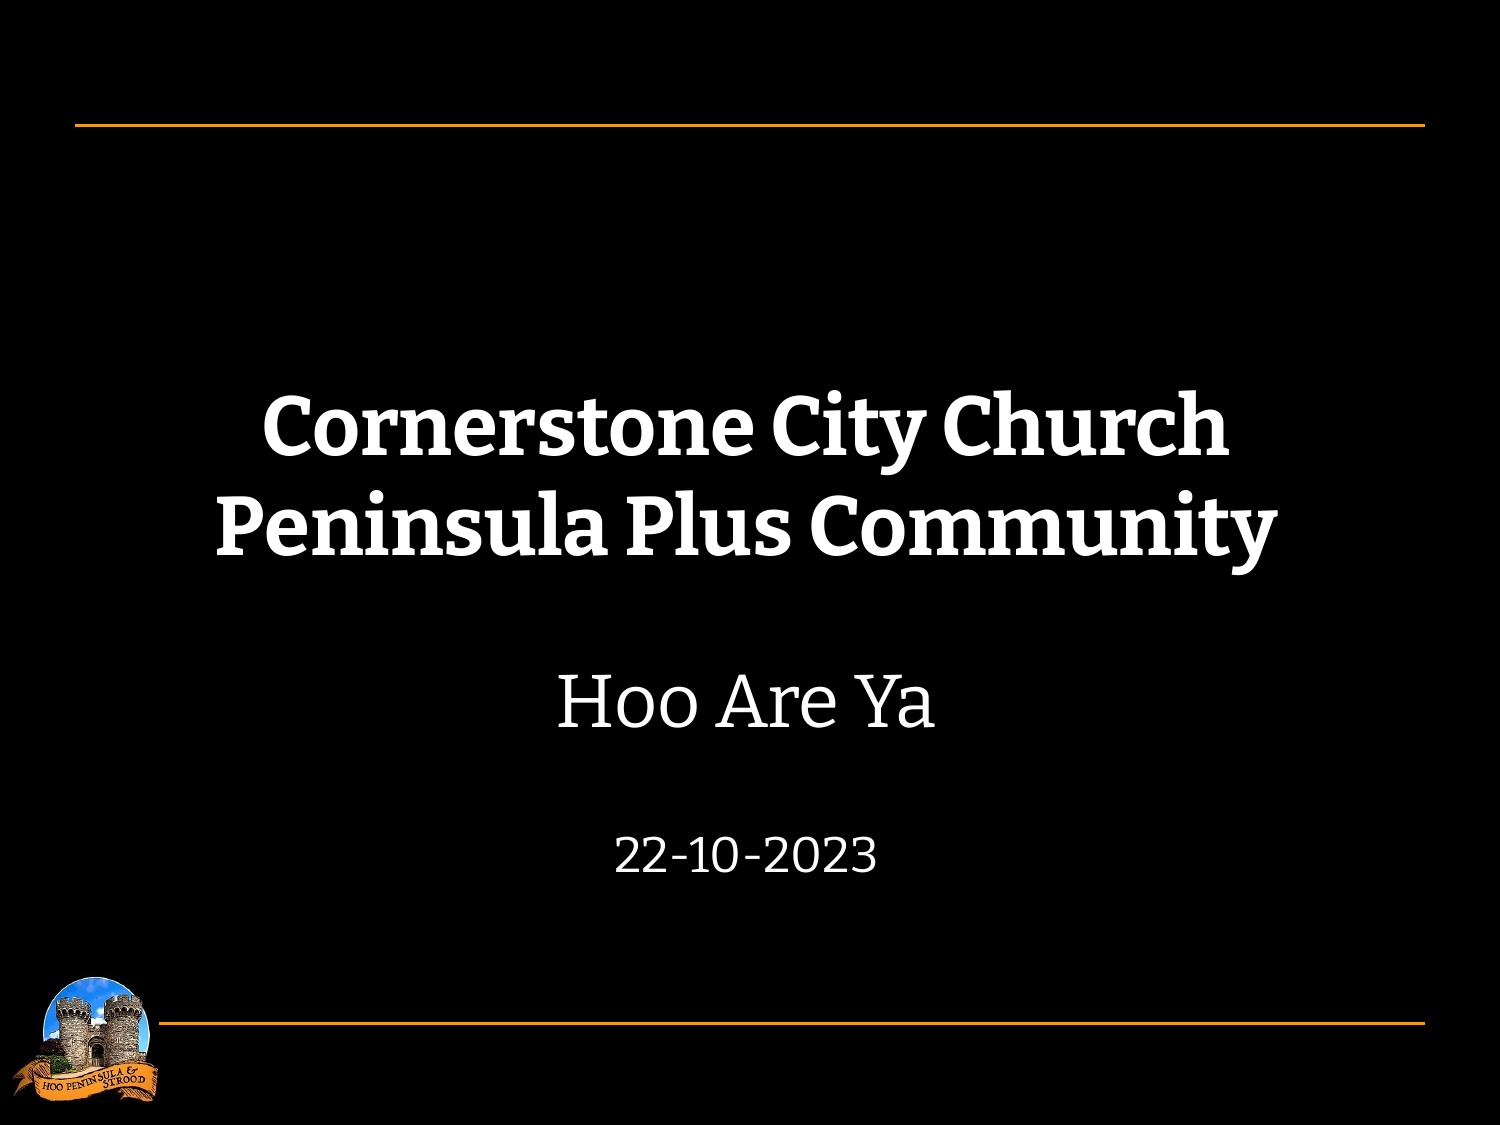

Cornerstone City Church
Peninsula Plus Community
Hoo Are Ya
22-10-2023